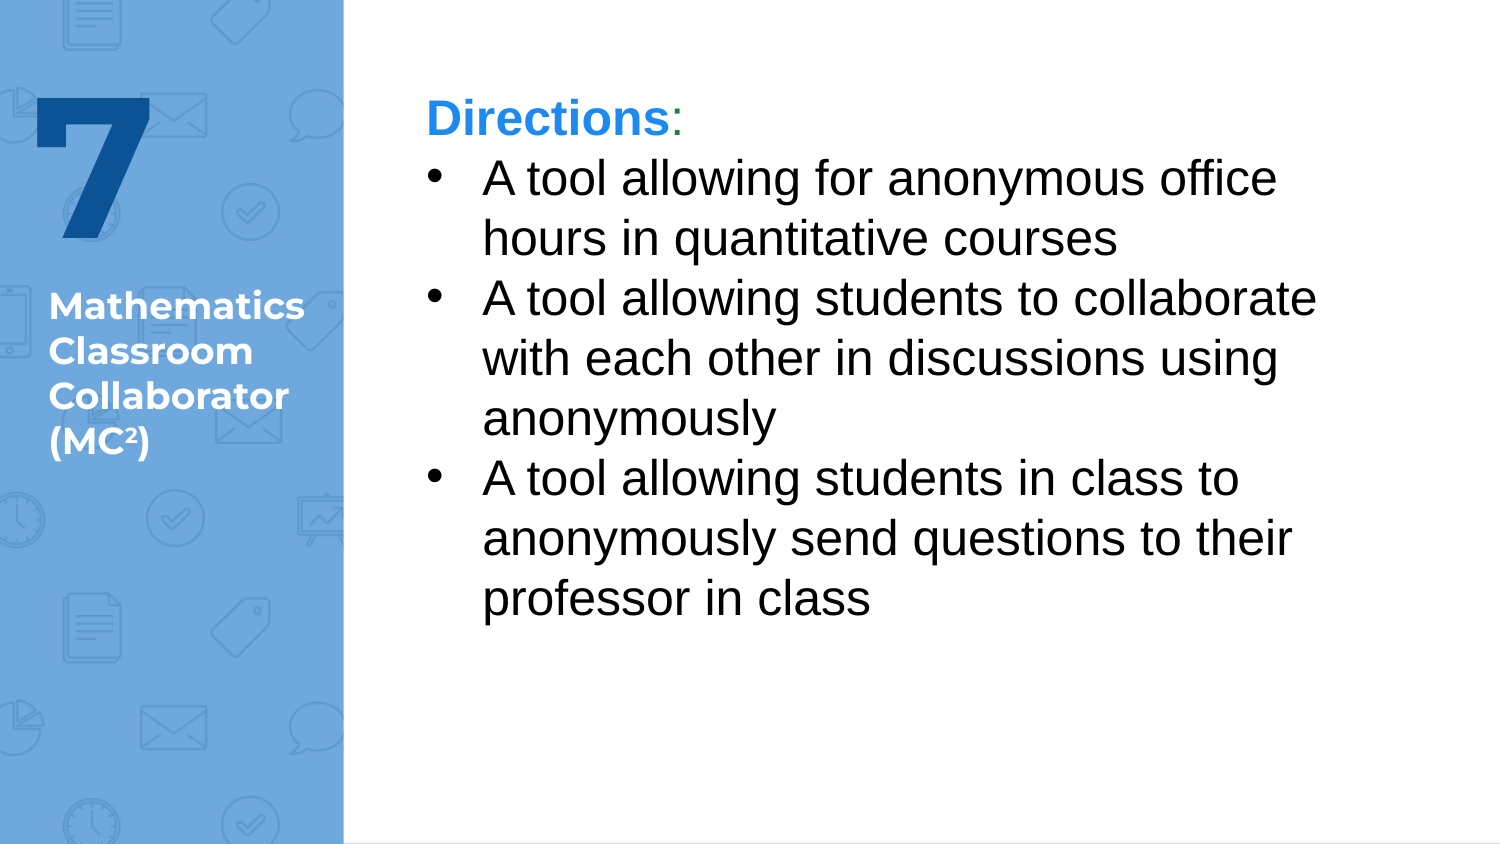

7
Directions:
A tool allowing for anonymous office hours in quantitative courses
A tool allowing students to collaborate with each other in discussions using anonymously
A tool allowing students in class to anonymously send questions to their professor in class
# Mathematics Classroom Collaborator (MC2)